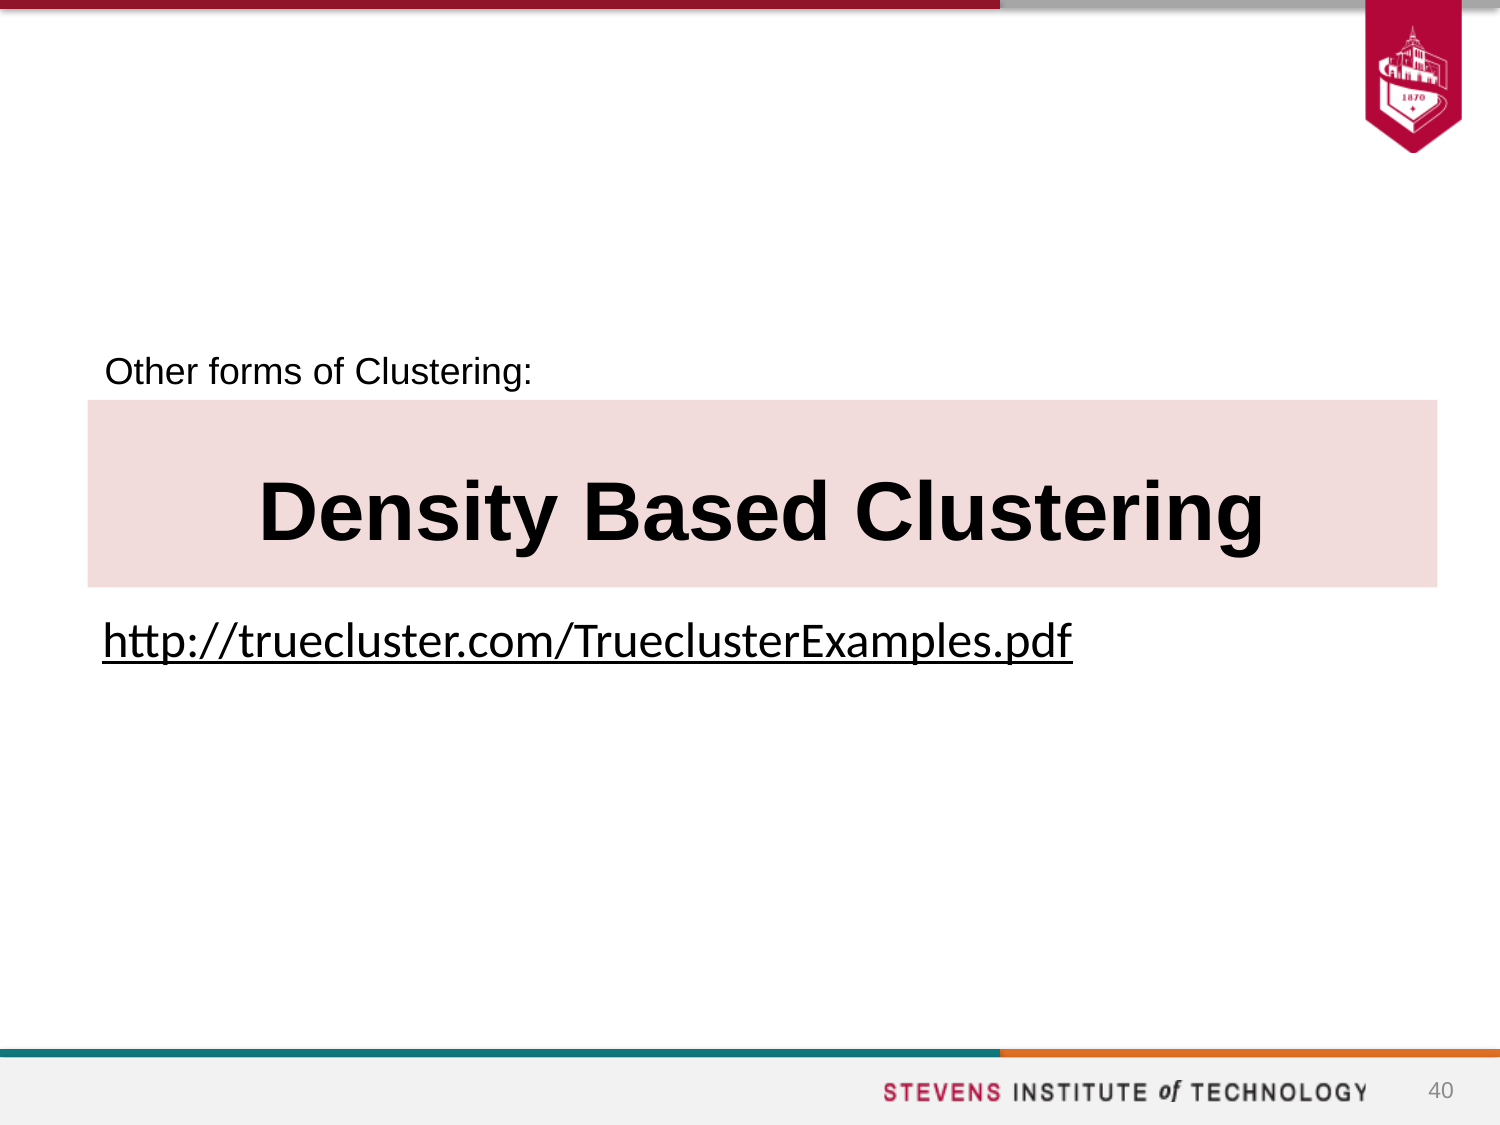

Other forms of Clustering:
# Density Based Clustering
http://truecluster.com/TrueclusterExamples.pdf
40